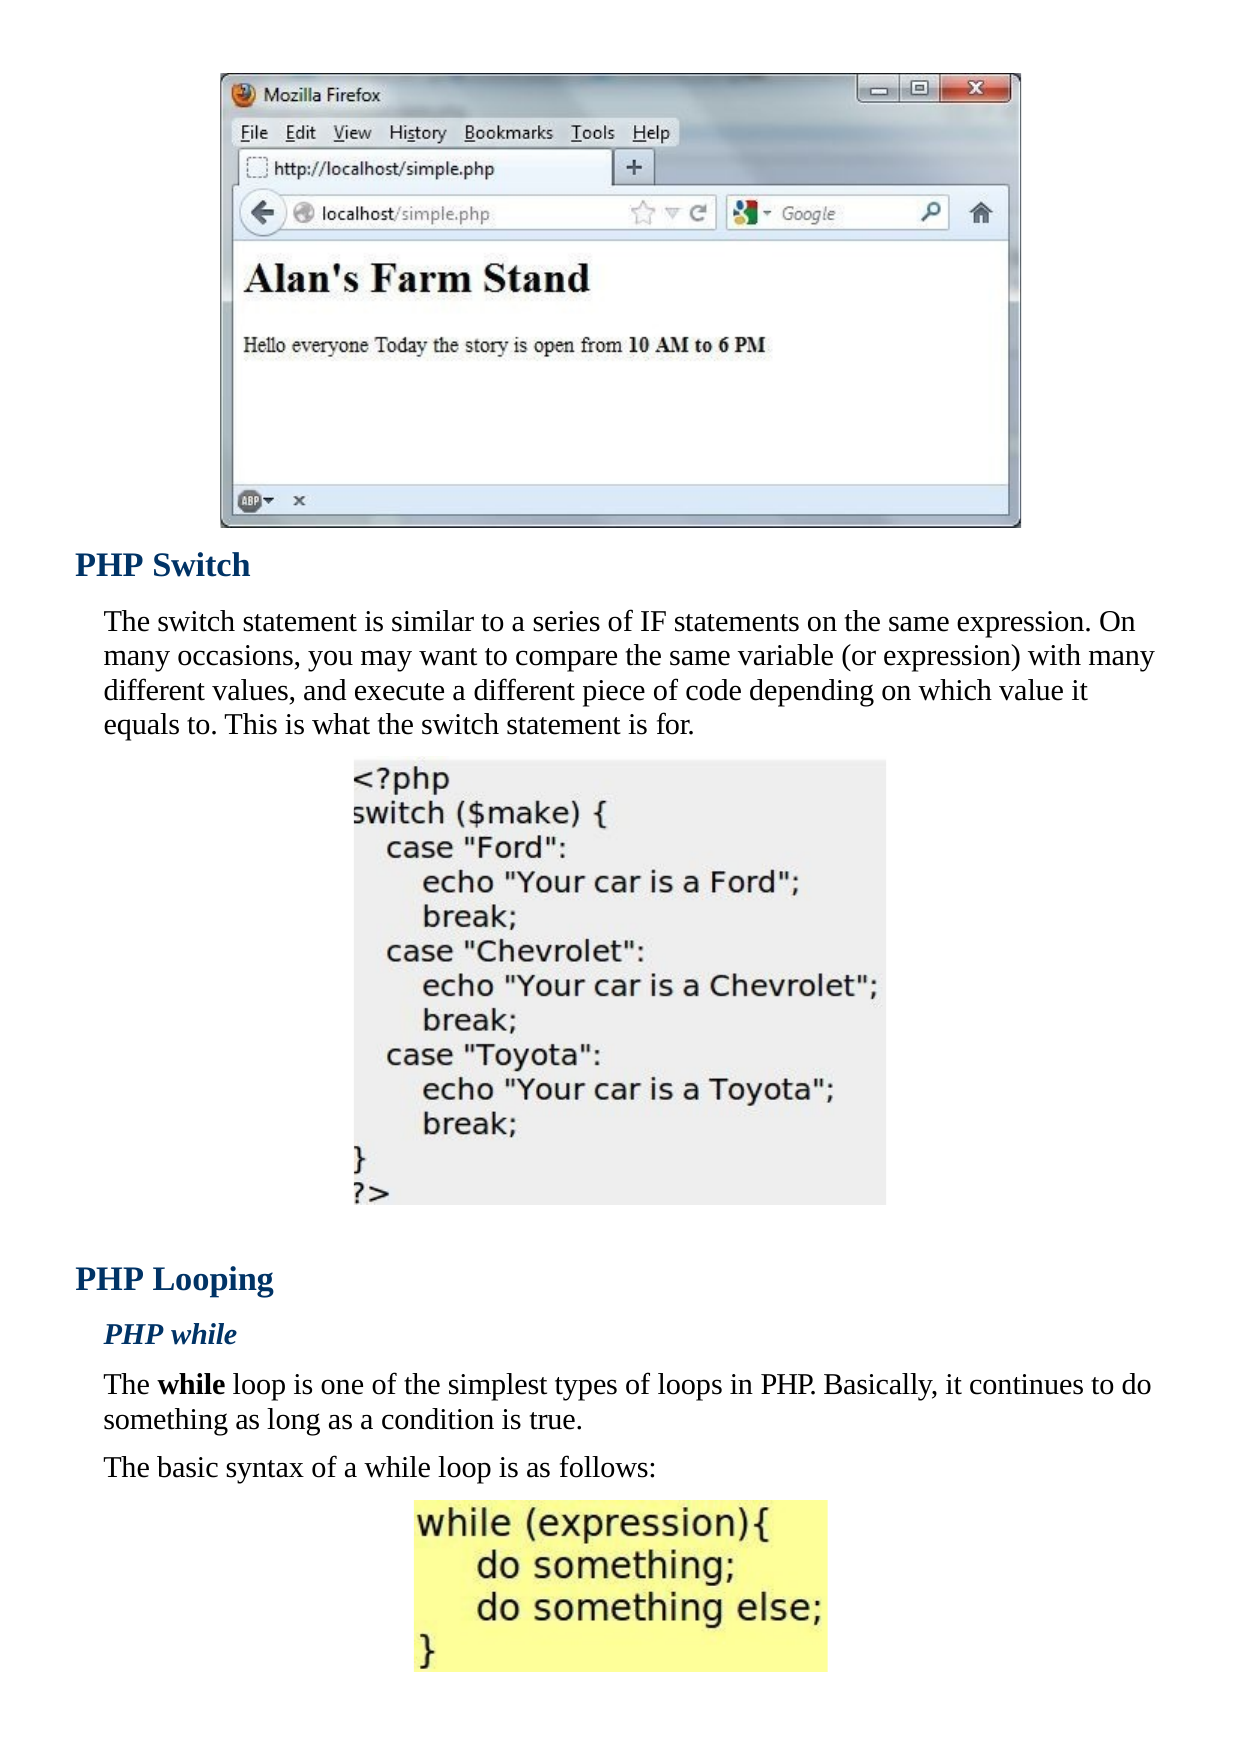

PHP Switch
The switch statement is similar to a series of IF statements on the same expression. On  many occasions, you may want to compare the same variable (or expression) with many  different values, and execute a different piece of code depending on which value it  equals to. This is what the switch statement is for.

PHP Looping
PHP while
The while loop is one of the simplest types of loops in PHP. Basically, it continues to do  something as long as a condition is true.
The basic syntax of a while loop is as follows: